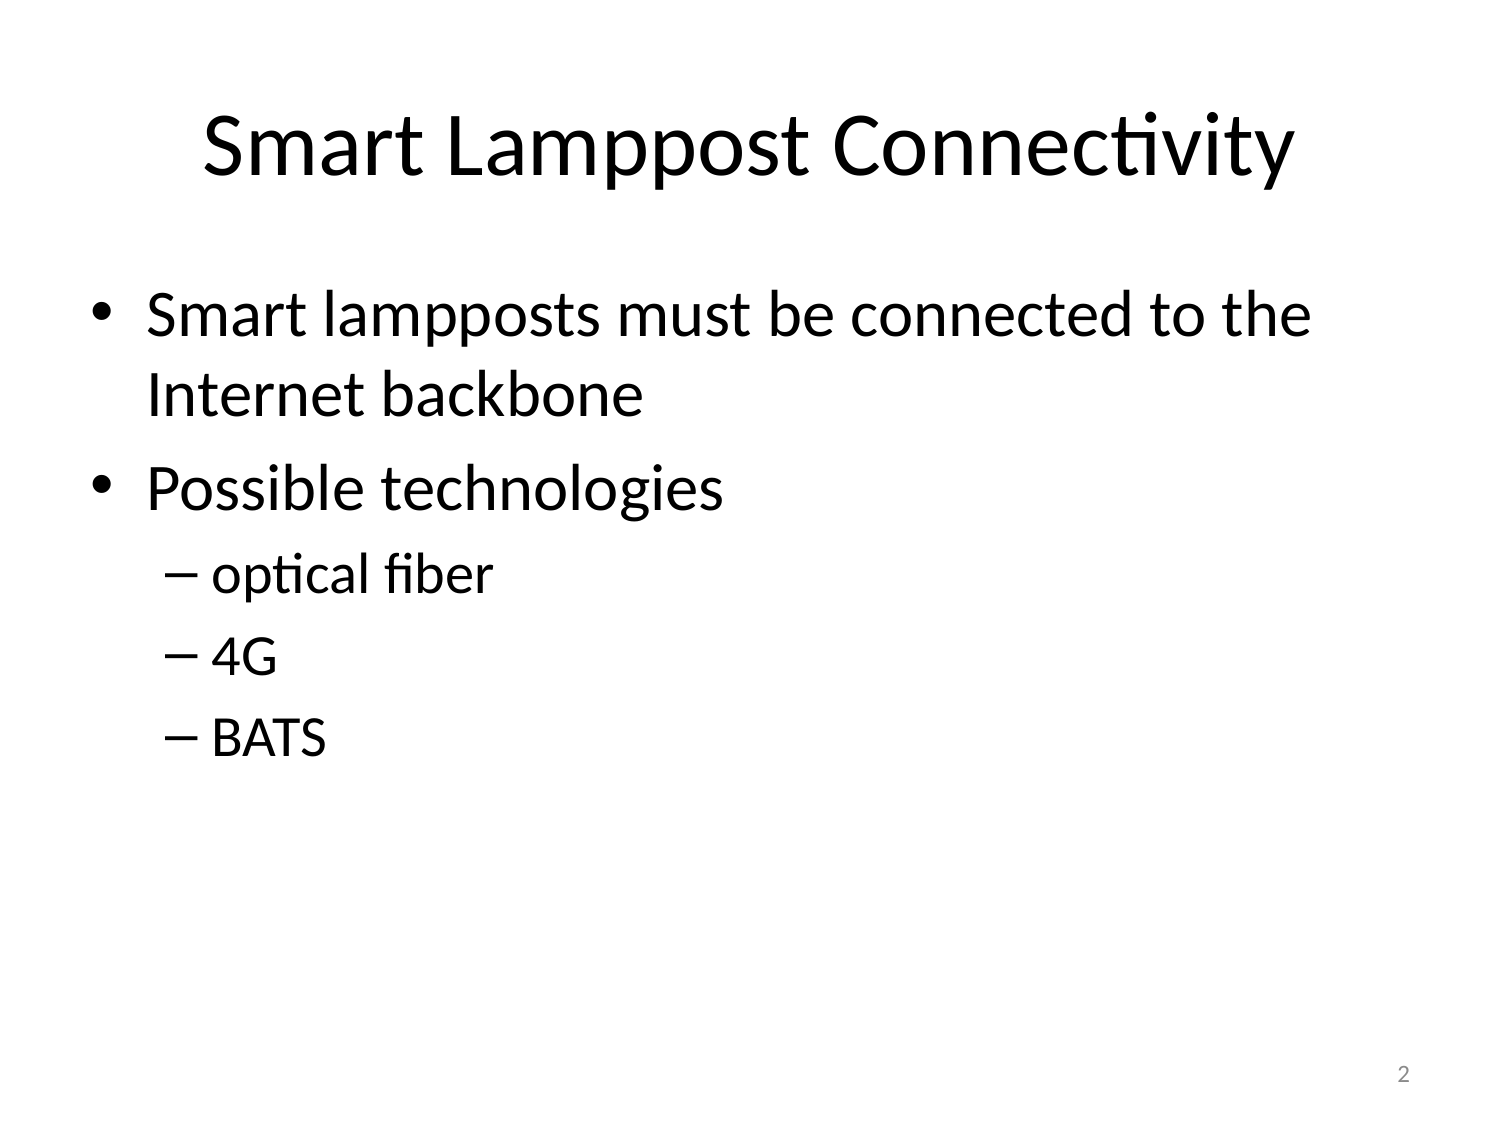

# Smart Lamppost Connectivity
Smart lampposts must be connected to the Internet backbone
Possible technologies
optical fiber
4G
BATS
2